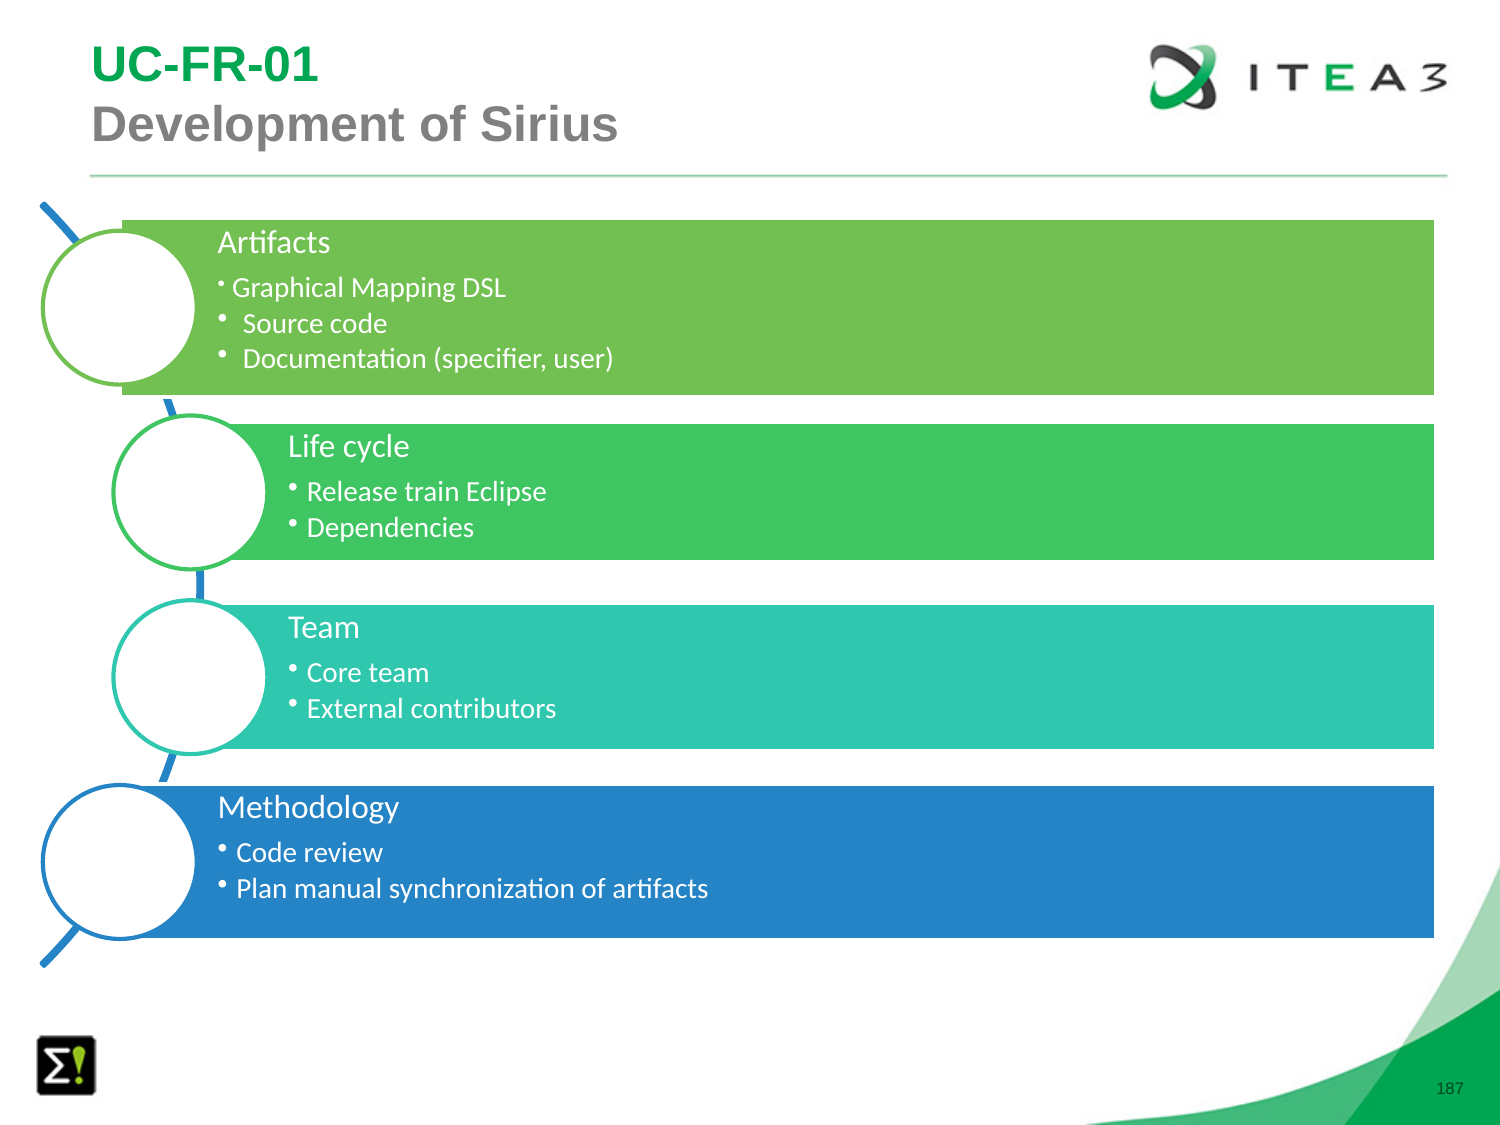

# UC-FR-01 Development of Sirius
Artifacts
 Graphical Mapping DSL
 Source code
 Documentation (specifier, user)
Life cycle
Release train Eclipse
Dependencies
Team
Core team
External contributors
Methodology
Code review
Plan manual synchronization of artifacts